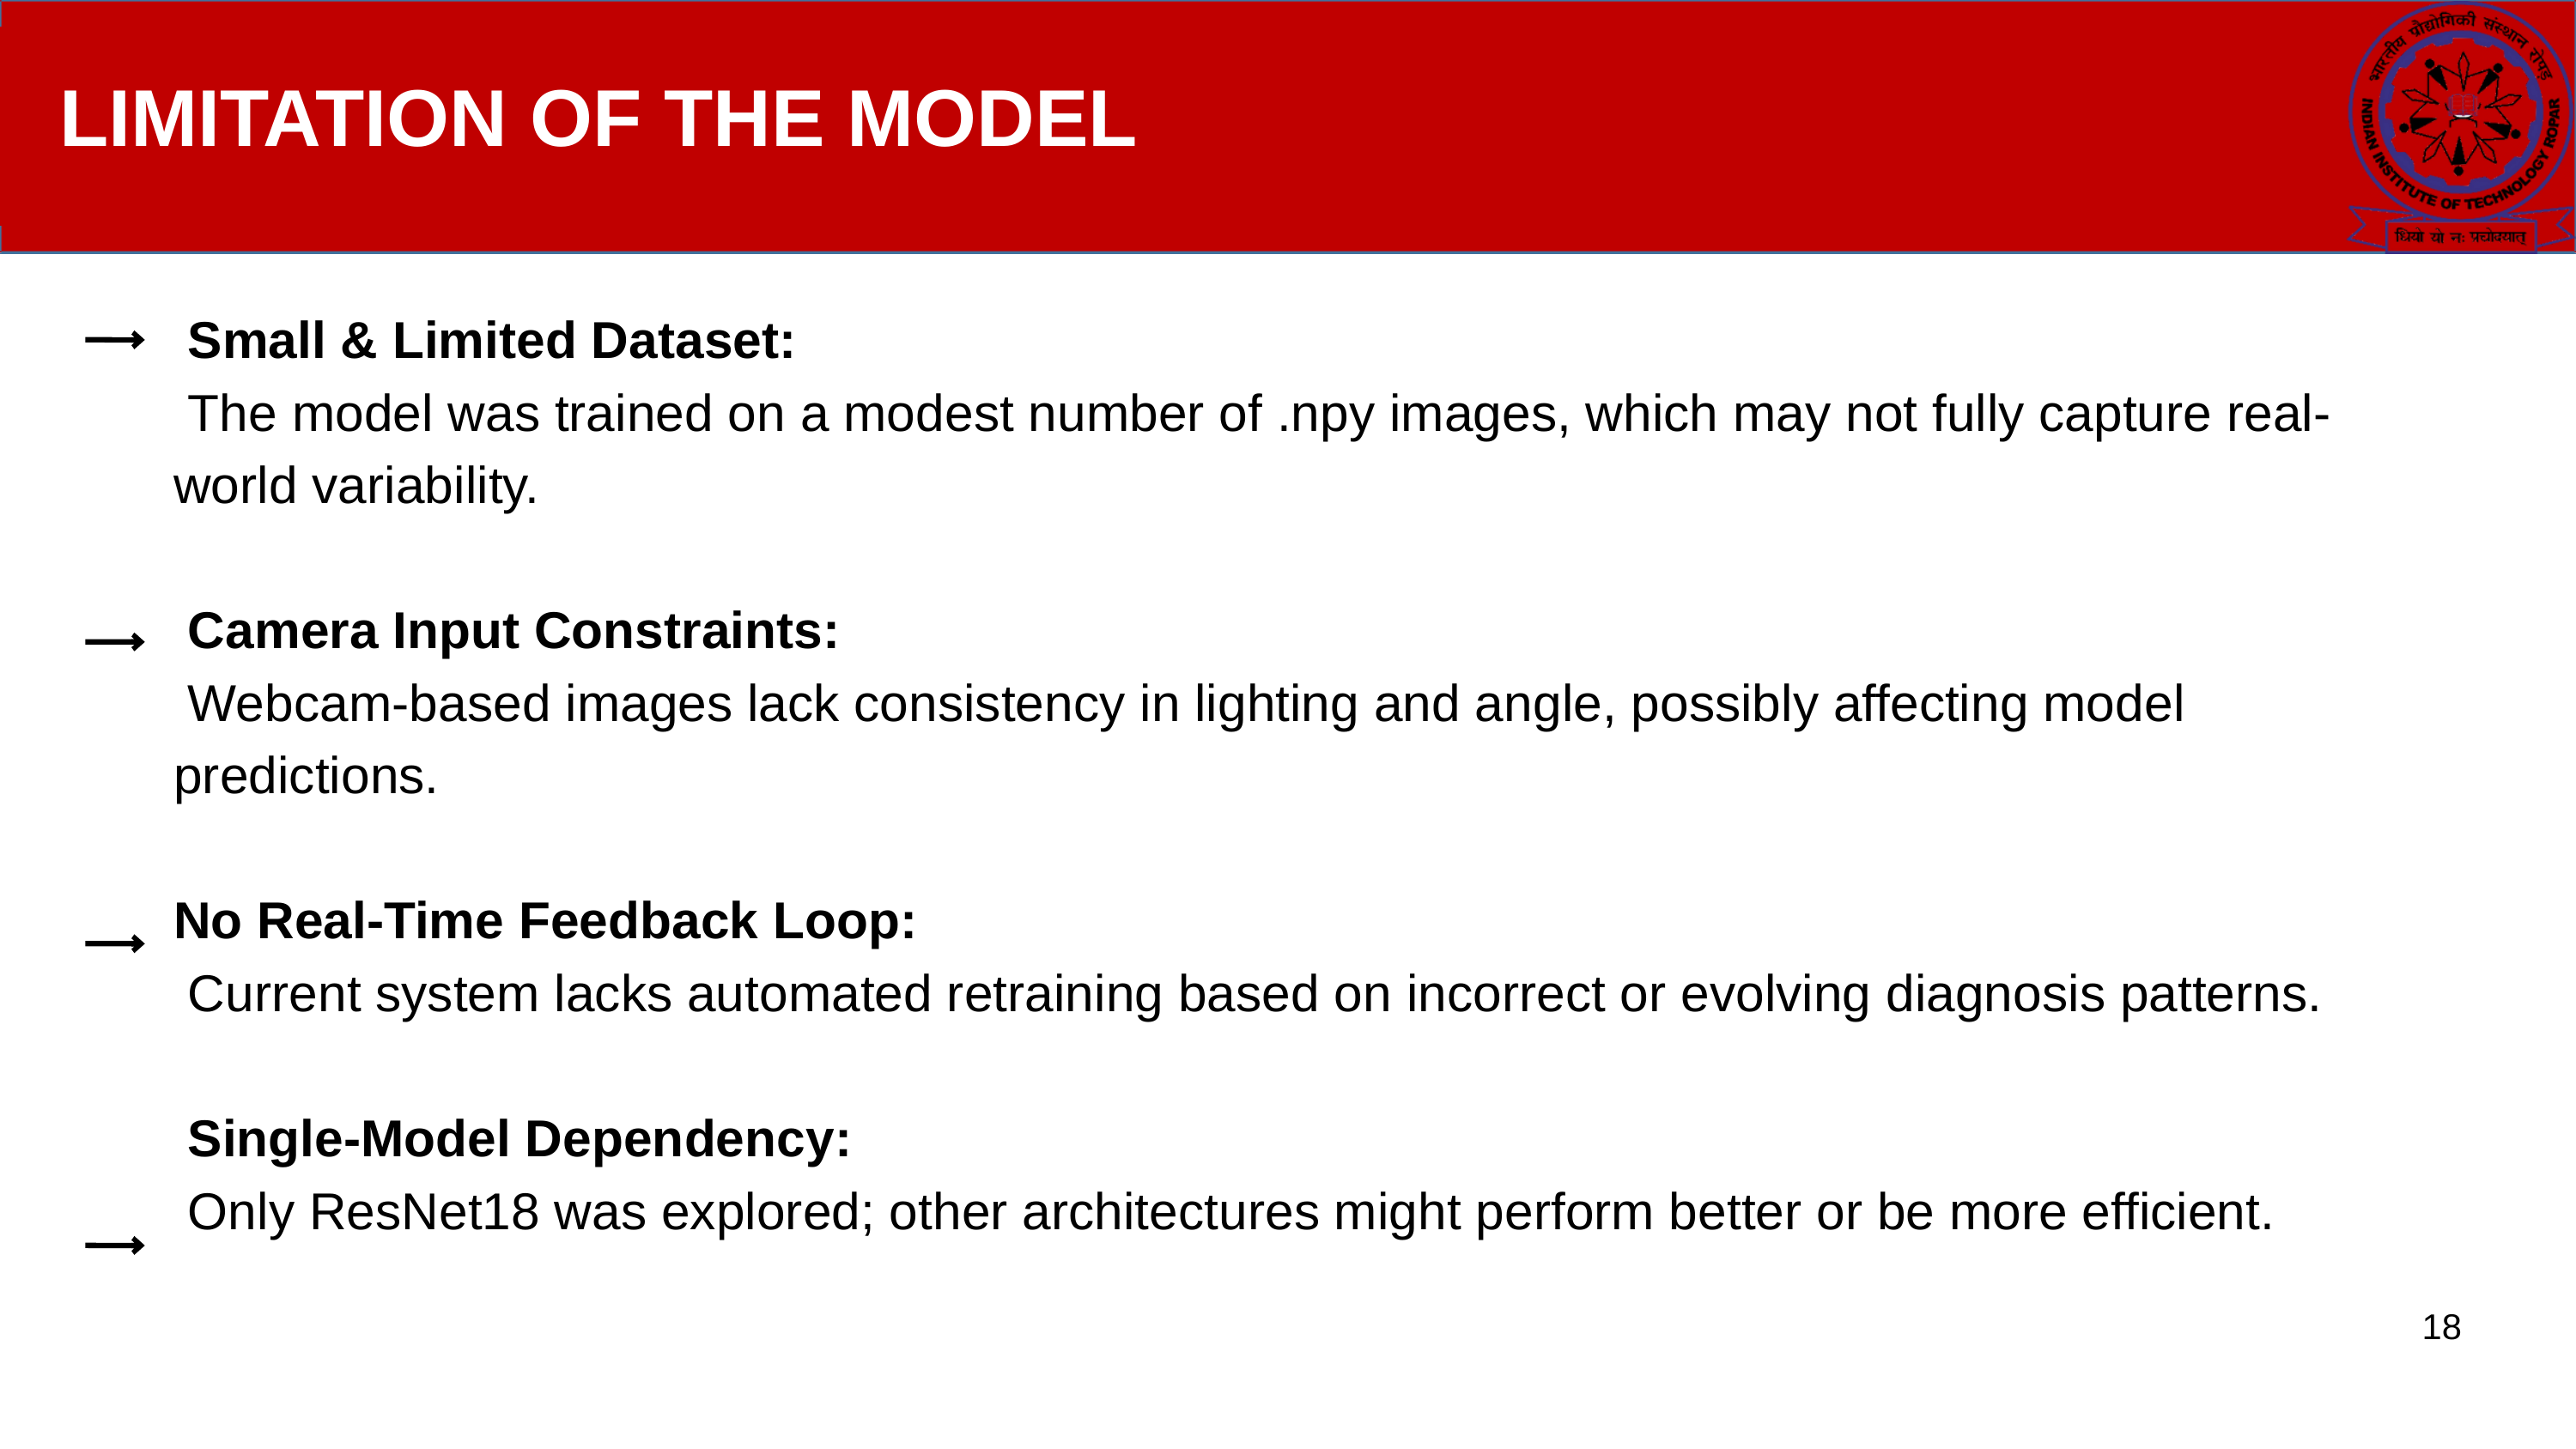

LIMITATION OF THE MODEL
 Small & Limited Dataset:
 The model was trained on a modest number of .npy images, which may not fully capture real-world variability.

 Camera Input Constraints:
 Webcam-based images lack consistency in lighting and angle, possibly affecting model predictions.

No Real-Time Feedback Loop:
 Current system lacks automated retraining based on incorrect or evolving diagnosis patterns.

 Single-Model Dependency:
 Only ResNet18 was explored; other architectures might perform better or be more efficient.

18